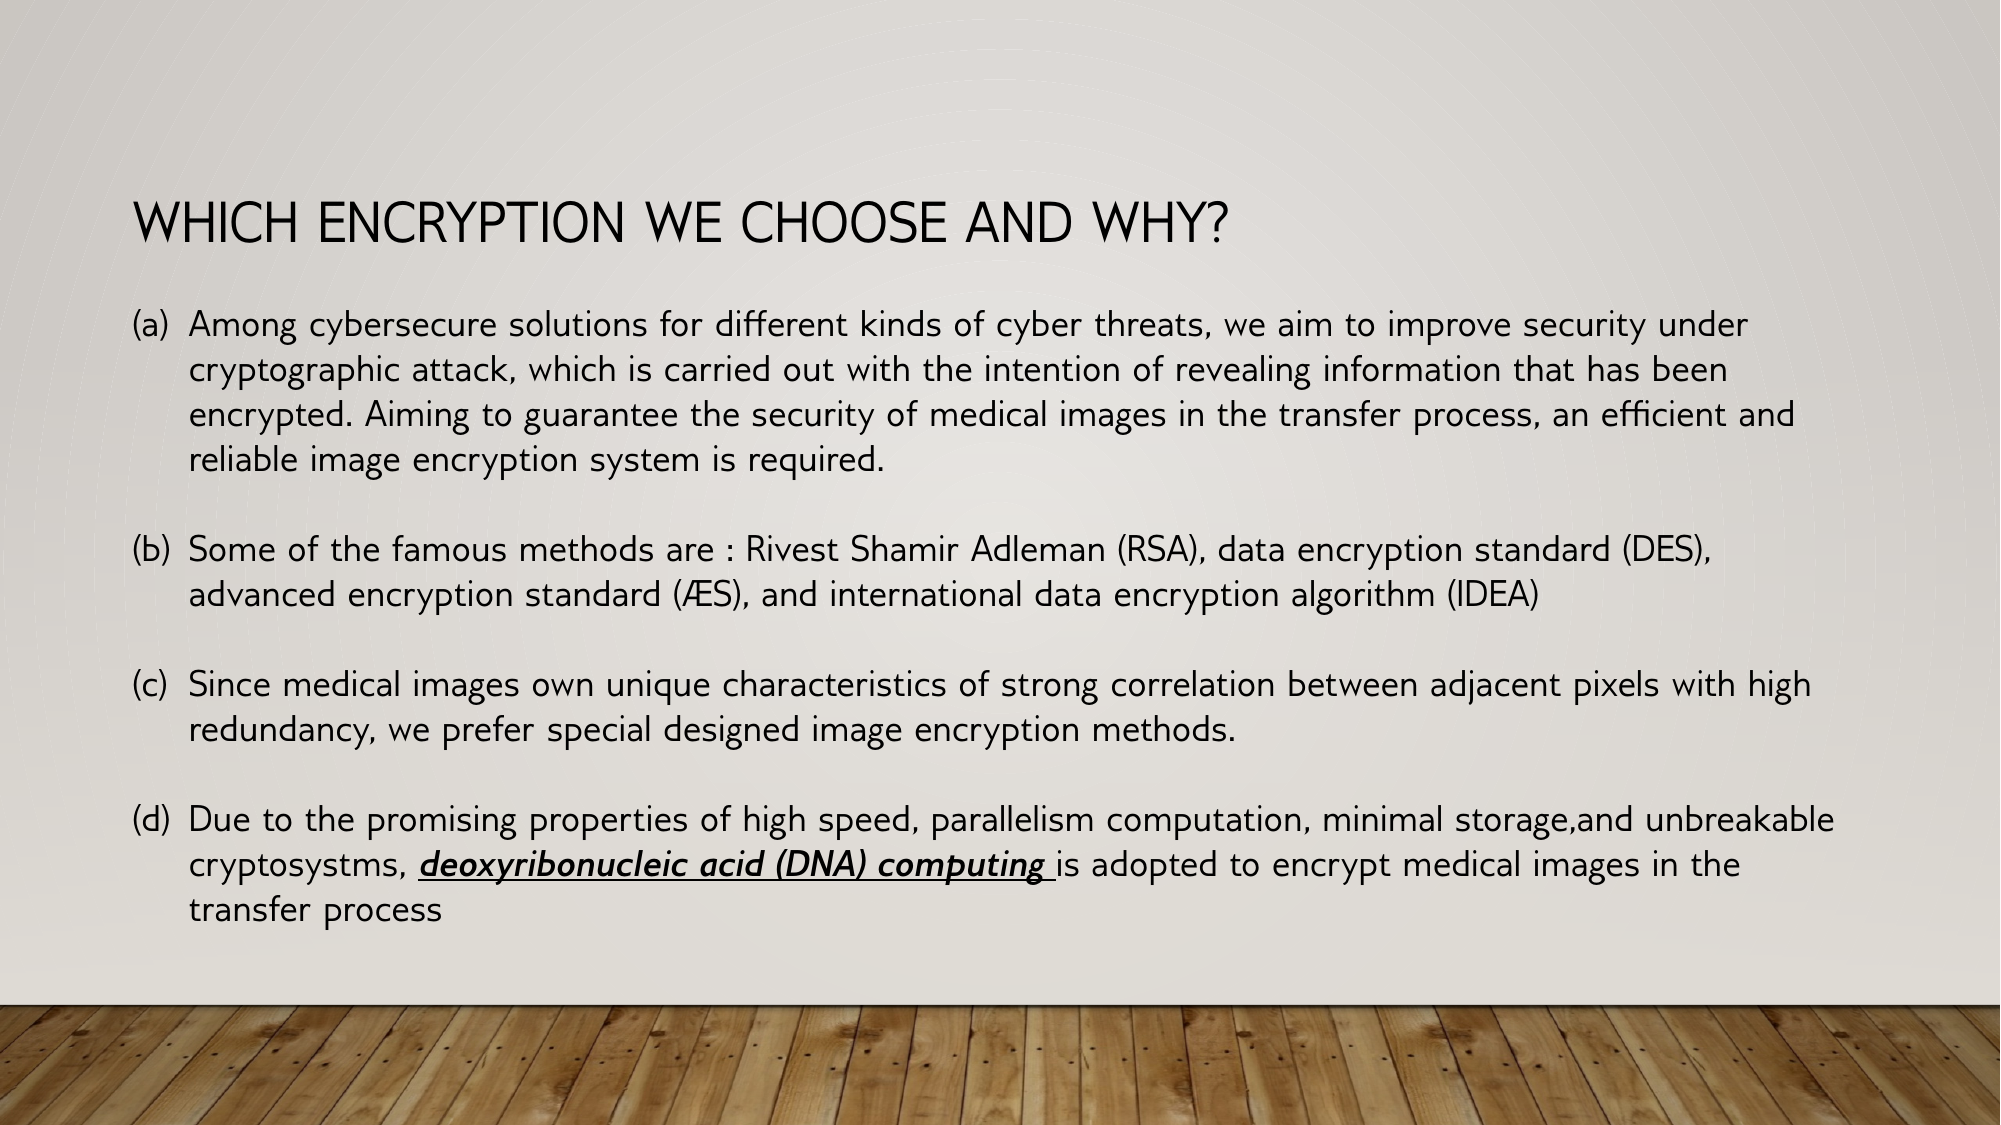

WHICH ENCRYPTION WE CHOOSE AND WHY?

Among cybersecure solutions for different kinds of cyber threats, we aim to improve security under cryptographic attack, which is carried out with the intention of revealing information that has been encrypted. Aiming to guarantee the security of medical images in the transfer process, an efficient and reliable image encryption system is required.

Some of the famous methods are : Rivest Shamir Adleman (RSA), data encryption standard (DES), advanced encryption standard (AES), and international data encryption algorithm (IDEA)

Since medical images own unique characteristics of strong correlation between adjacent pixels with high redundancy, we prefer special designed image encryption methods.

Due to the promising properties of high speed, parallelism computation, minimal storage,and unbreakable cryptosystms, deoxyribonucleic acid (DNA) computing is adopted to encrypt medical images in the transfer process